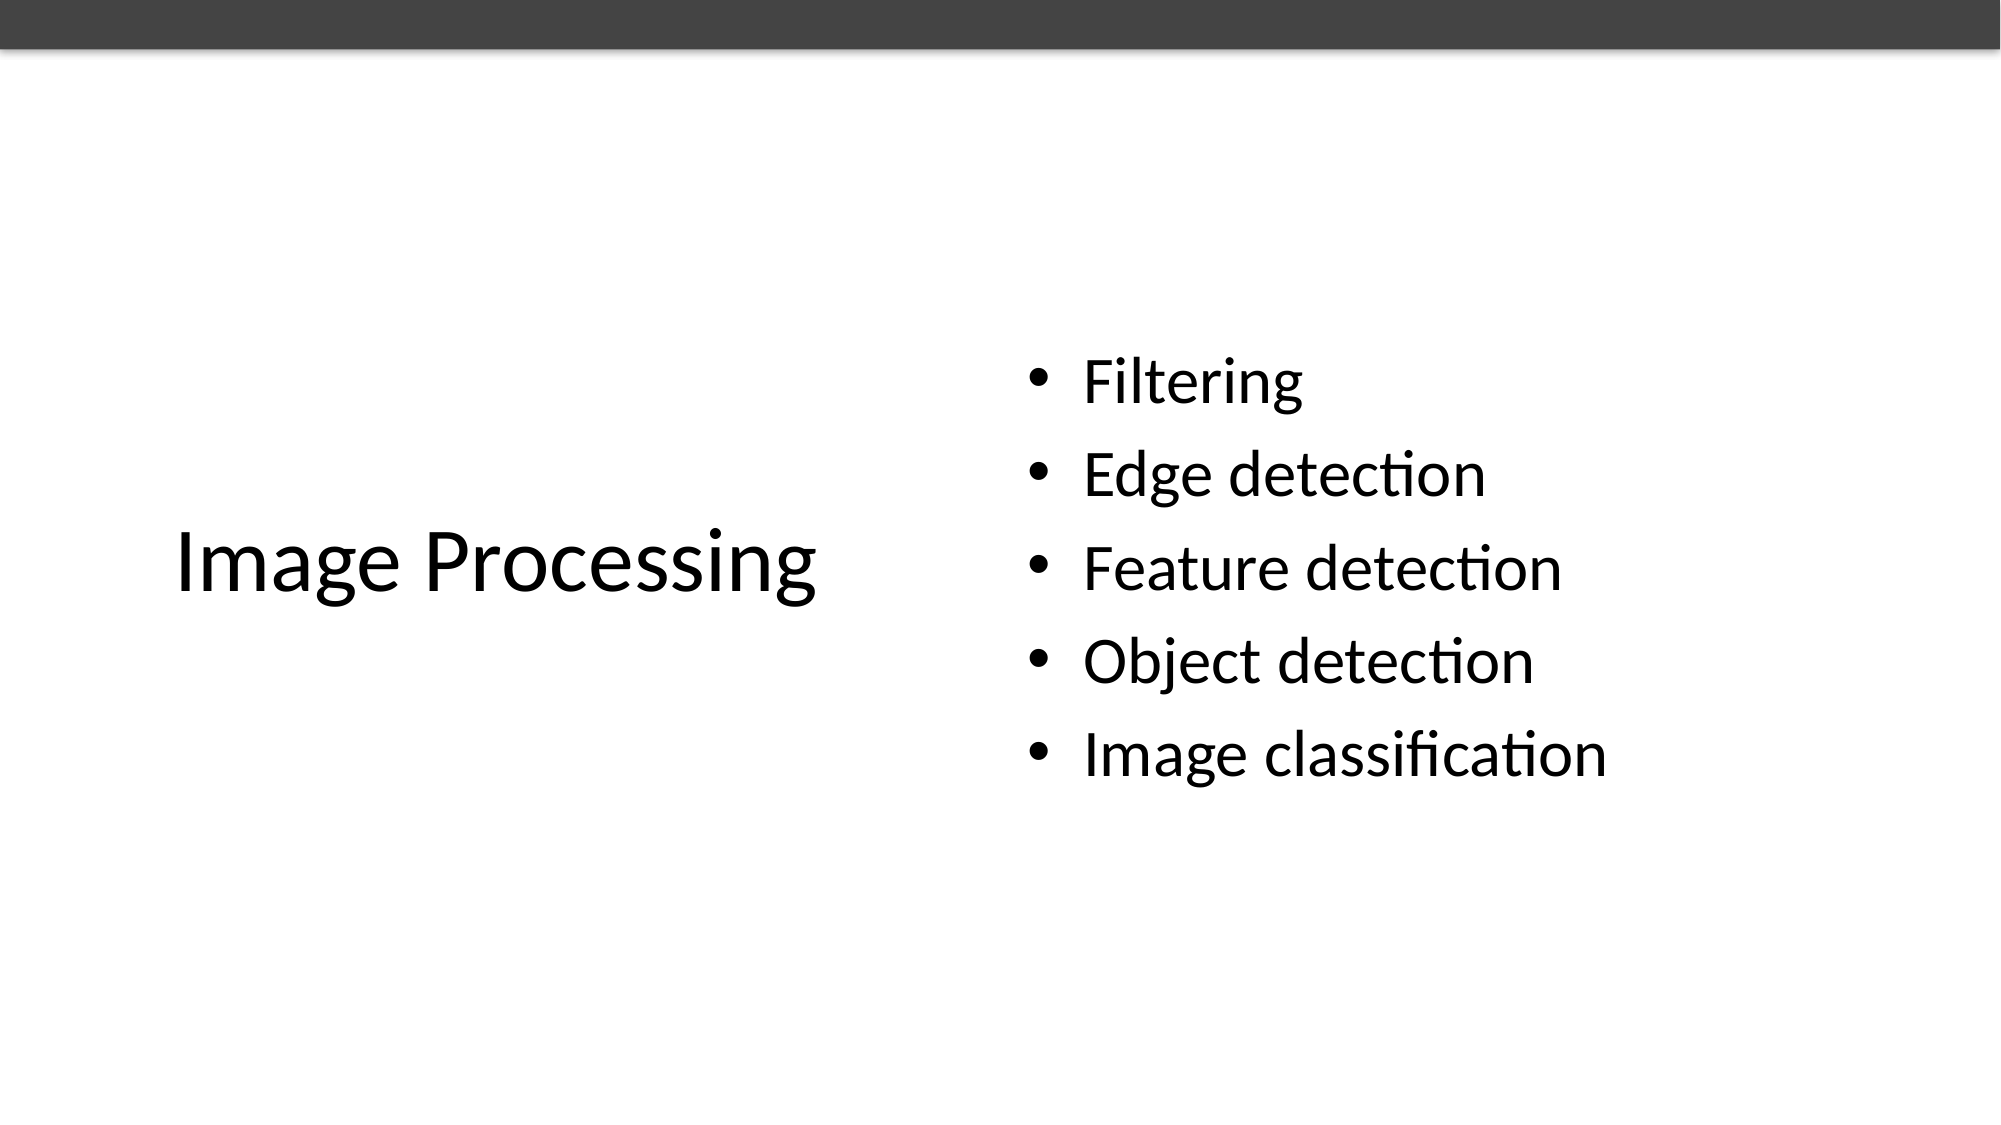

Filtering
Edge detection
Feature detection
Object detection
Image classification
Image Processing